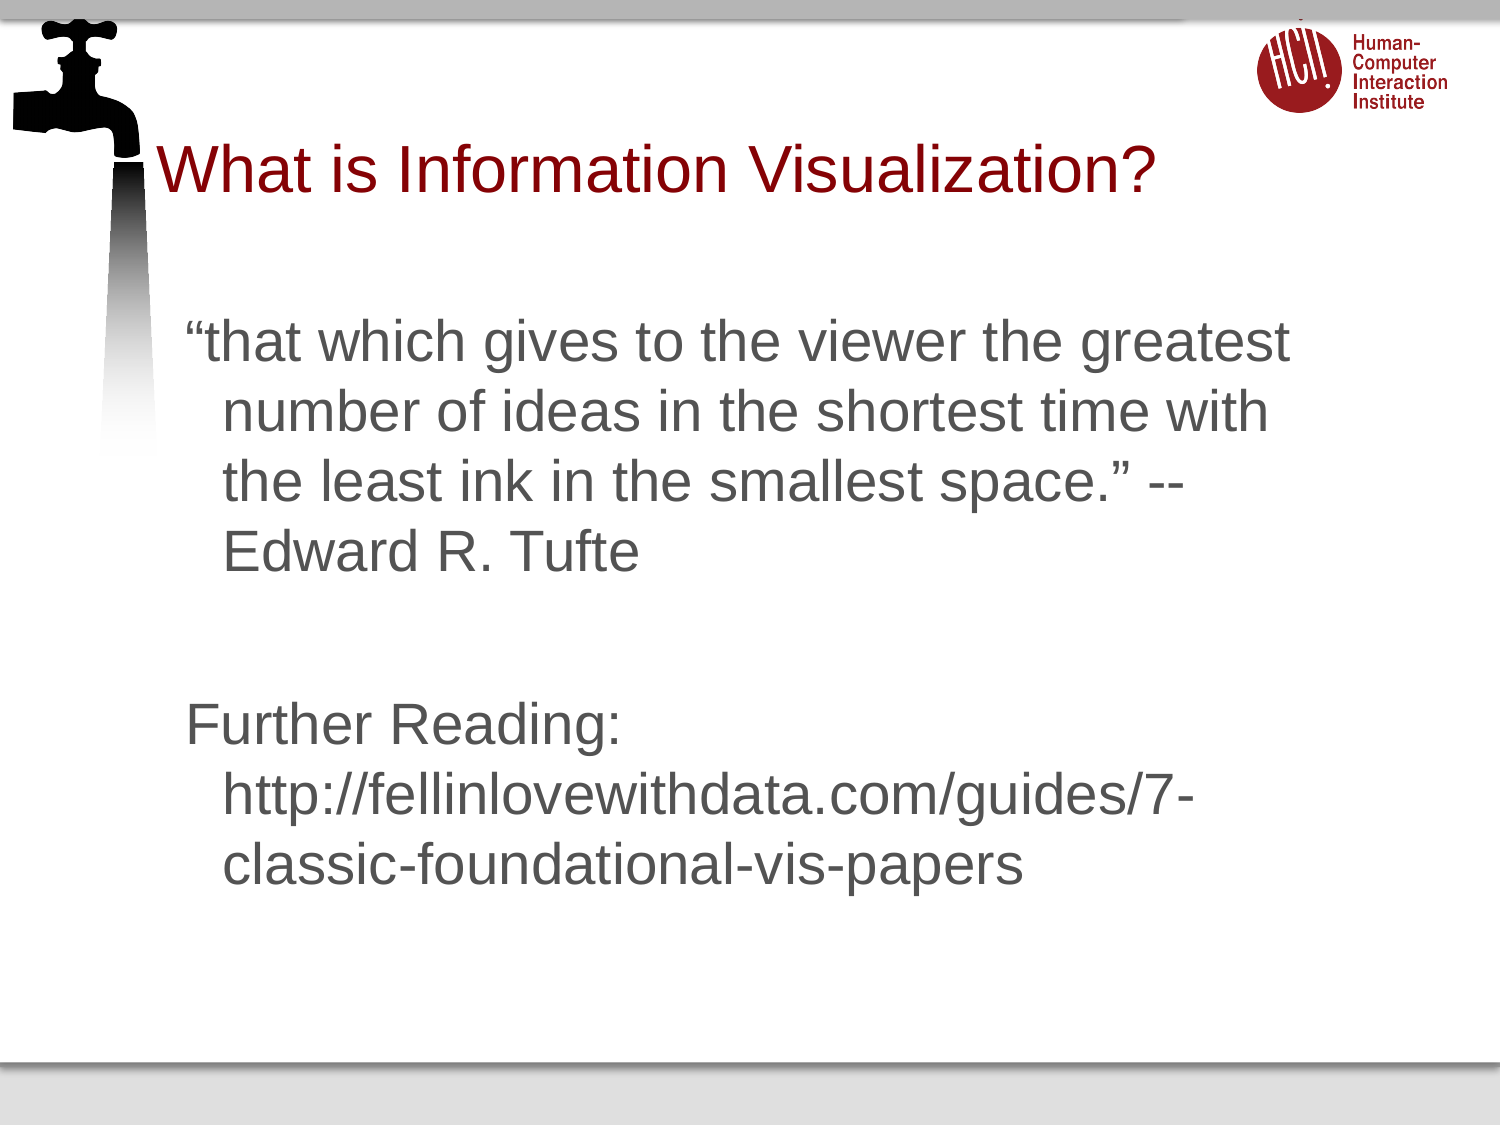

# What is Information Visualization?
“that which gives to the viewer the greatest number of ideas in the shortest time with the least ink in the smallest space.” --Edward R. Tufte

Further Reading: http://fellinlovewithdata.com/guides/7-classic-foundational-vis-papers